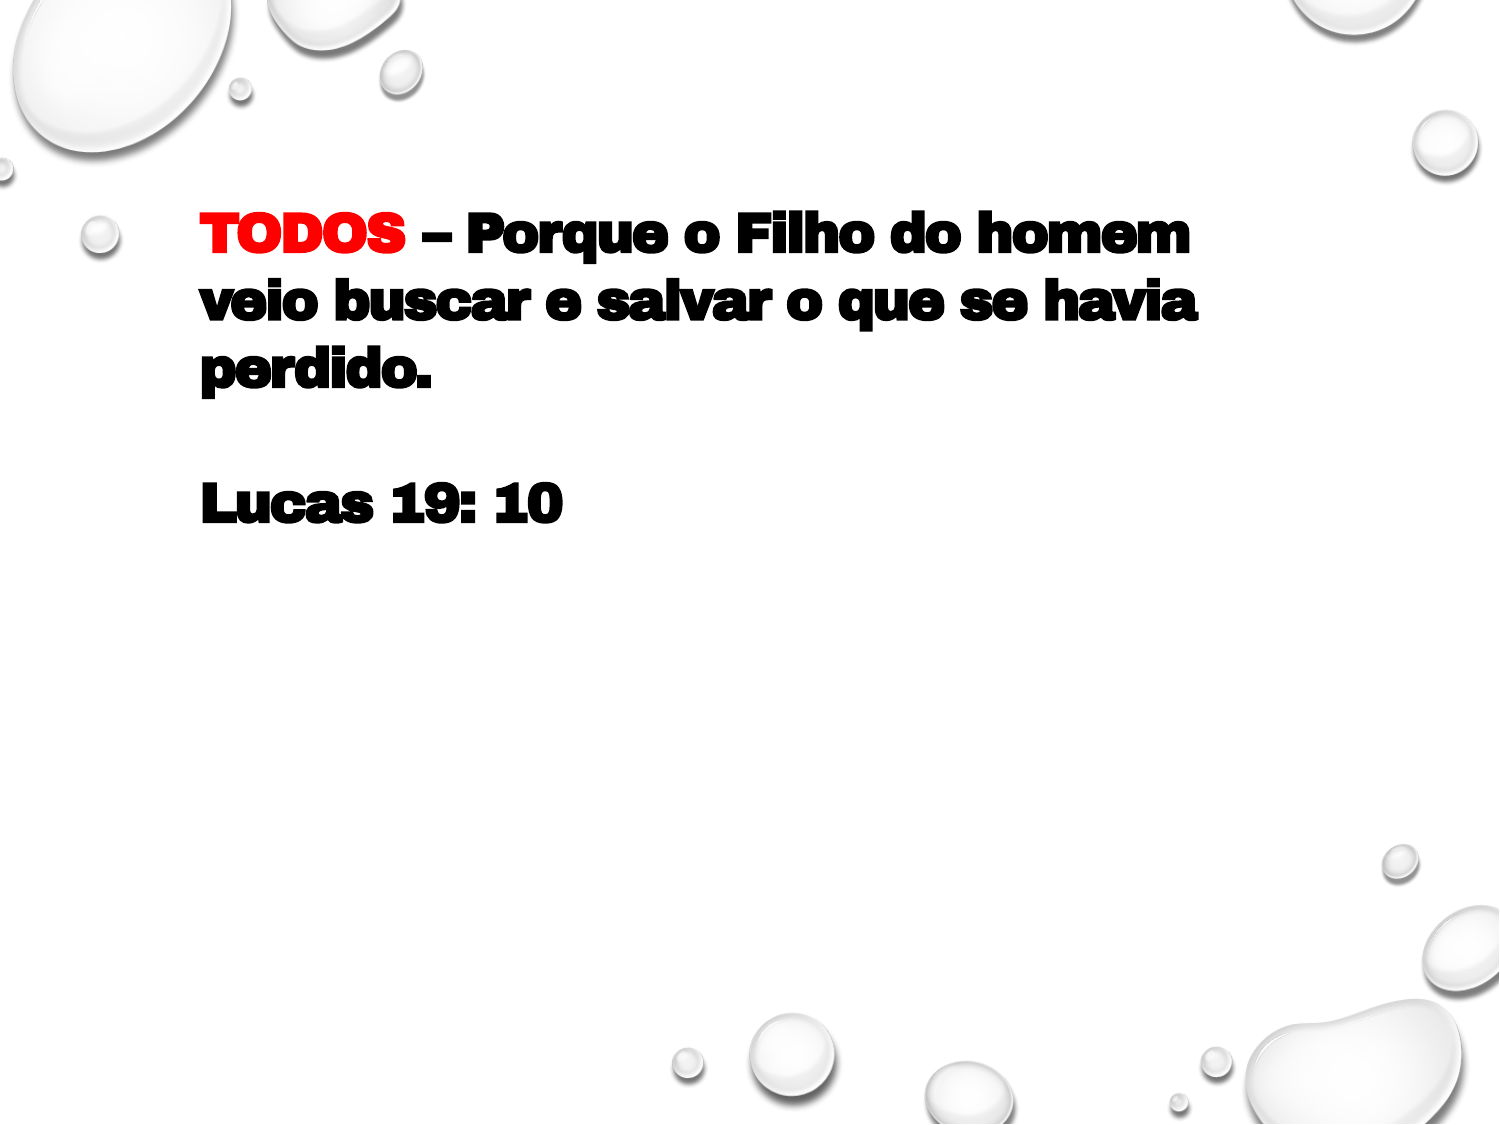

TODOS – Porque o Filho do homem veio buscar e salvar o que se havia perdido.

Lucas 19: 10